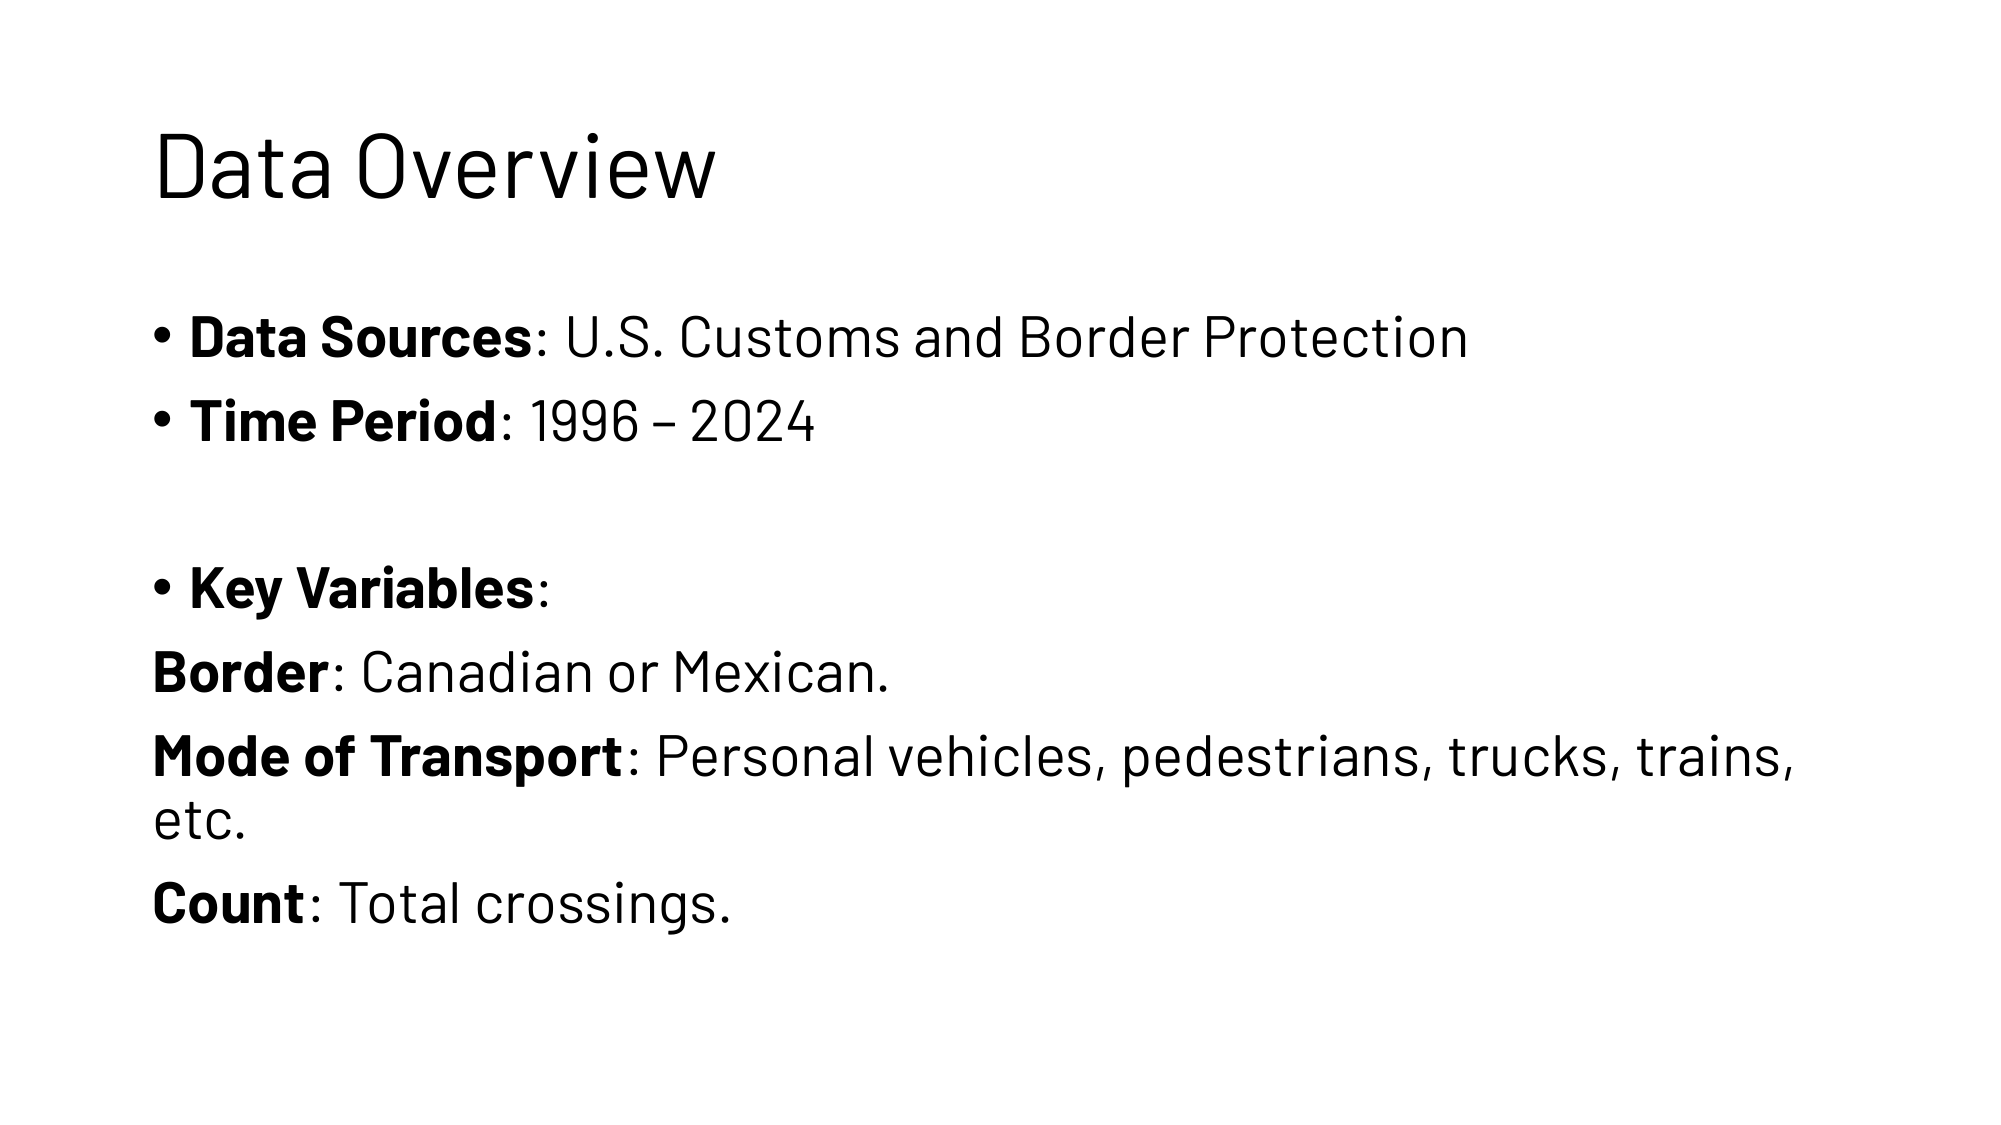

# Data Overview
Data Sources: U.S. Customs and Border Protection
Time Period: 1996 – 2024

Key Variables:
Border: Canadian or Mexican.
Mode of Transport: Personal vehicles, pedestrians, trucks, trains, etc.
Count: Total crossings.